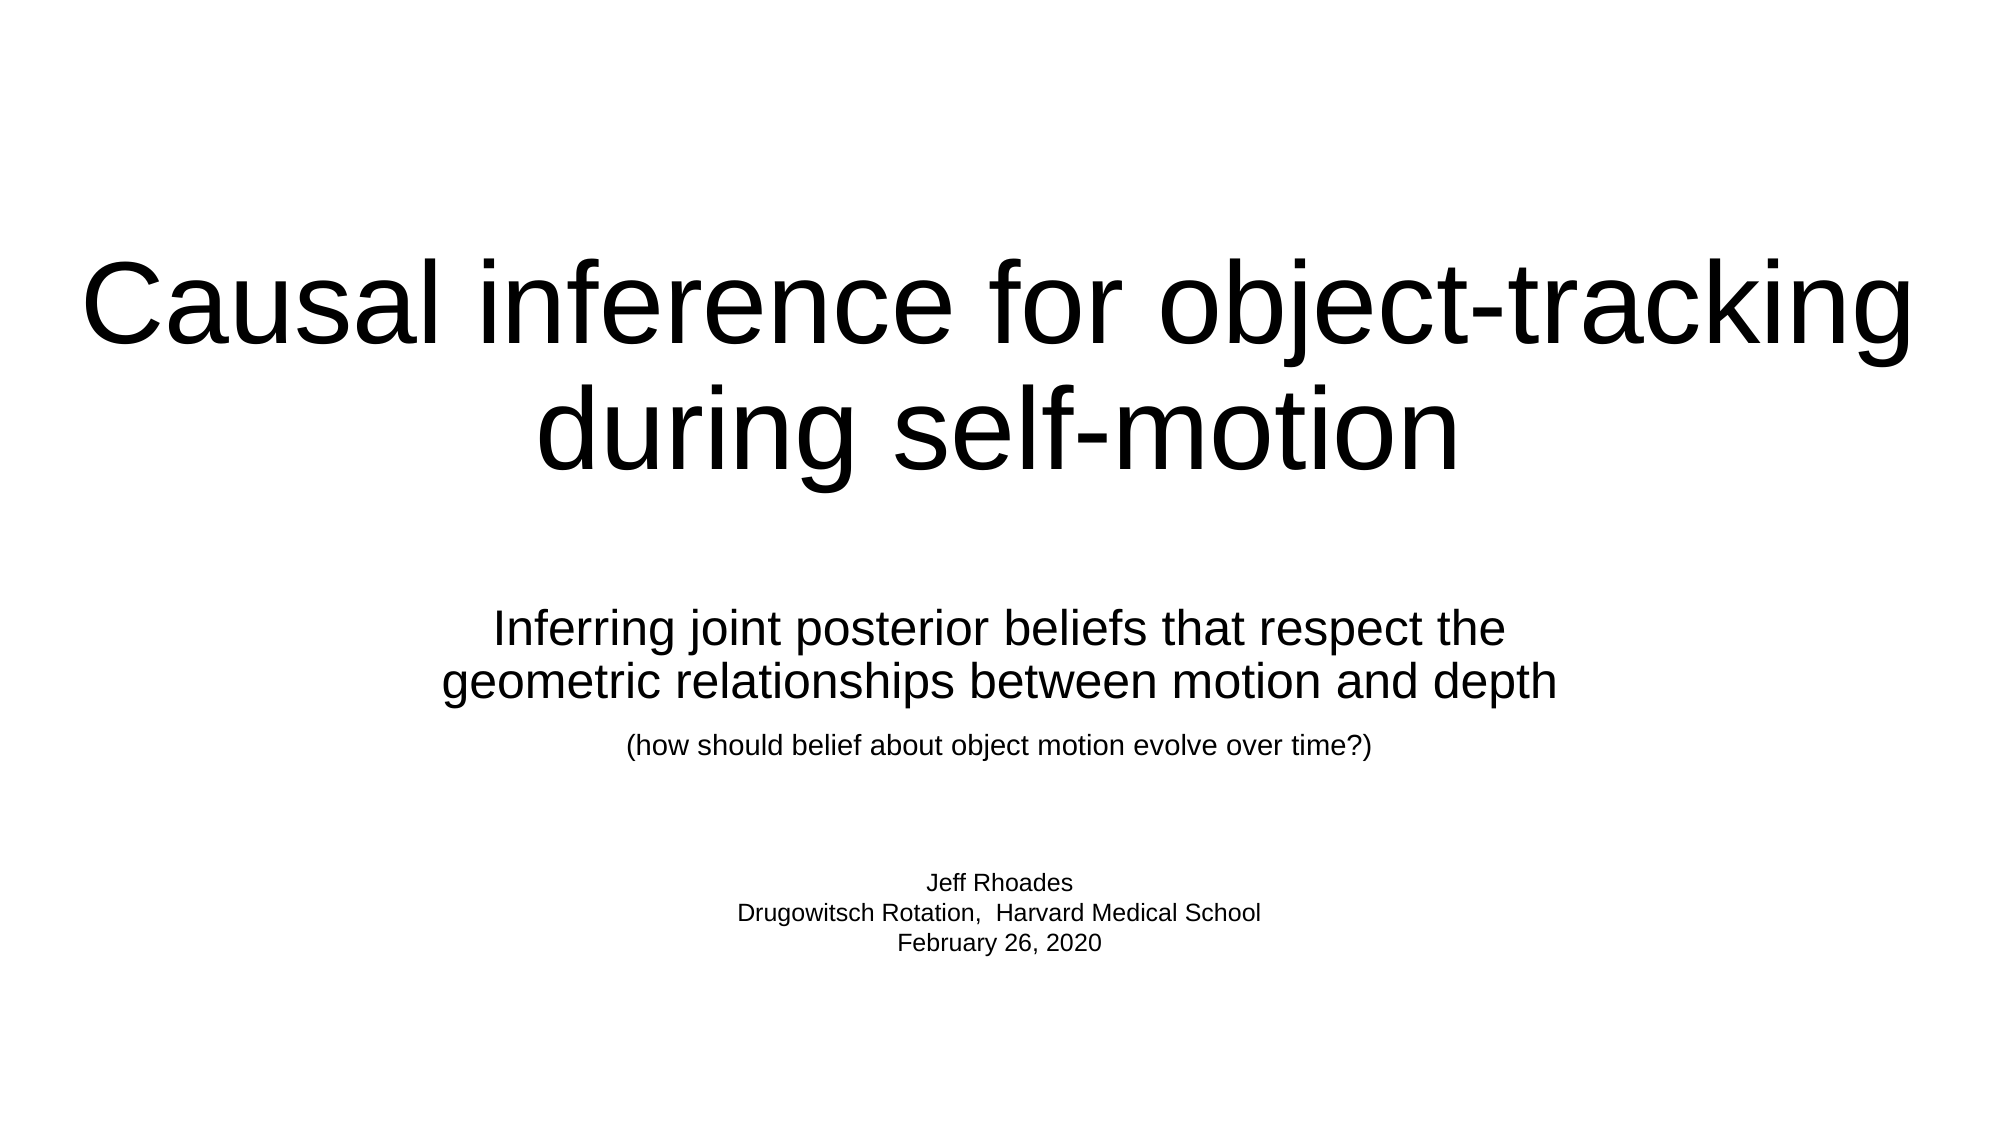

# Causal inference for object-tracking during self-motion
Inferring joint posterior beliefs that respect the geometric relationships between motion and depth
(how should belief about object motion evolve over time?)

Jeff Rhoades
Drugowitsch Rotation,  Harvard Medical School
February 26, 2020